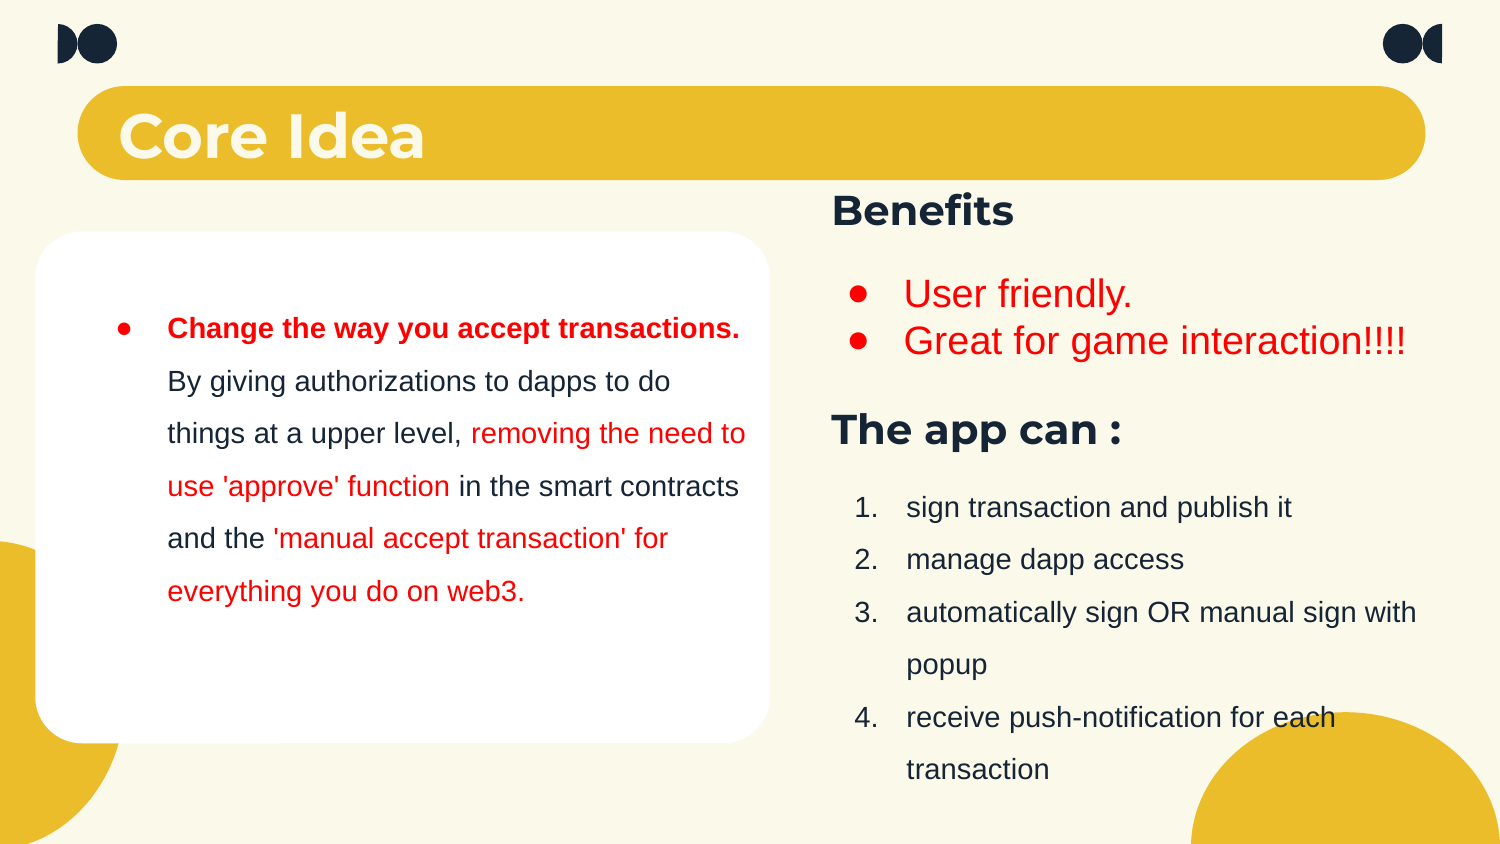

# Core Idea
Benefits
User friendly.
Great for game interaction!!!!

Change the way you accept transactions.
By giving authorizations to dapps to do things at a upper level, removing the need to use 'approve' function in the smart contracts and the 'manual accept transaction' for everything you do on web3.
The app can :
sign transaction and publish it
manage dapp access
automatically sign OR manual sign with popup
receive push-notification for each transaction